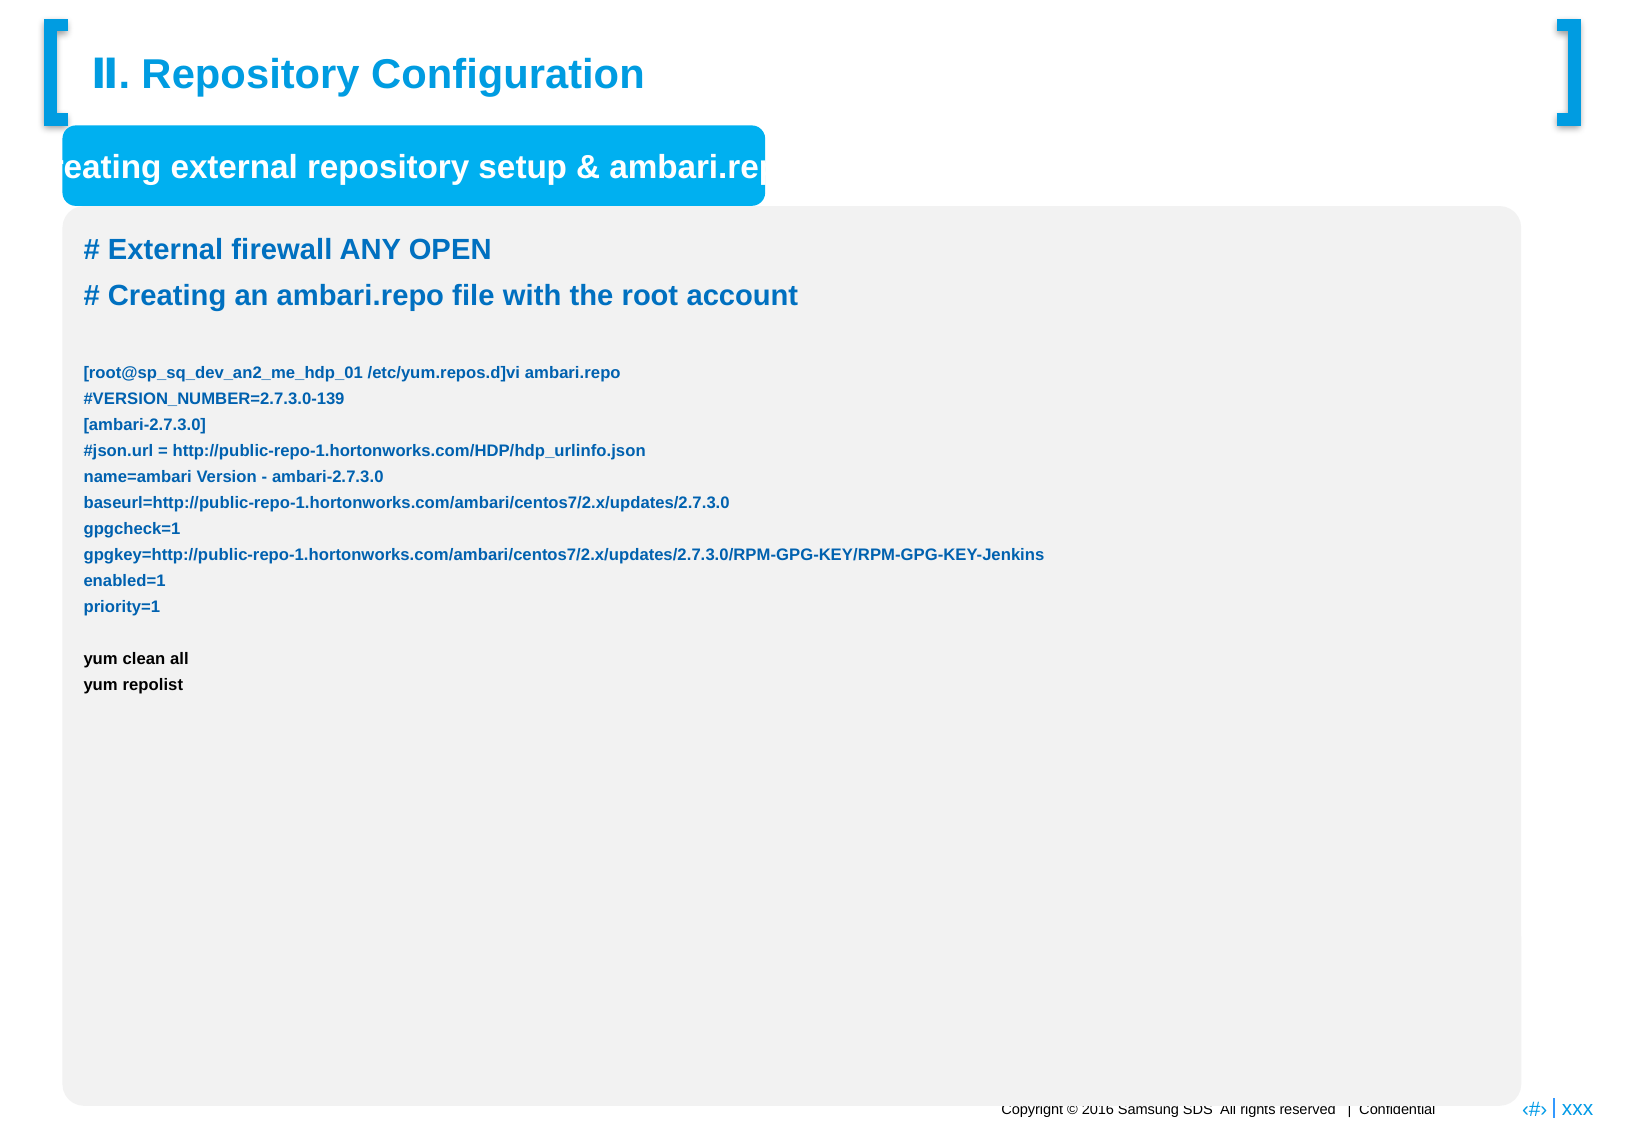

# Ⅱ. Repository Configuration
Creating external repository setup & ambari.repo
# External firewall ANY OPEN
# Creating an ambari.repo file with the root account

[root@sp_sq_dev_an2_me_hdp_01 /etc/yum.repos.d]vi ambari.repo
#VERSION_NUMBER=2.7.3.0-139
[ambari-2.7.3.0]
#json.url = http://public-repo-1.hortonworks.com/HDP/hdp_urlinfo.json
name=ambari Version - ambari-2.7.3.0
baseurl=http://public-repo-1.hortonworks.com/ambari/centos7/2.x/updates/2.7.3.0
gpgcheck=1
gpgkey=http://public-repo-1.hortonworks.com/ambari/centos7/2.x/updates/2.7.3.0/RPM-GPG-KEY/RPM-GPG-KEY-Jenkins
enabled=1
priority=1

yum clean all
yum repolist